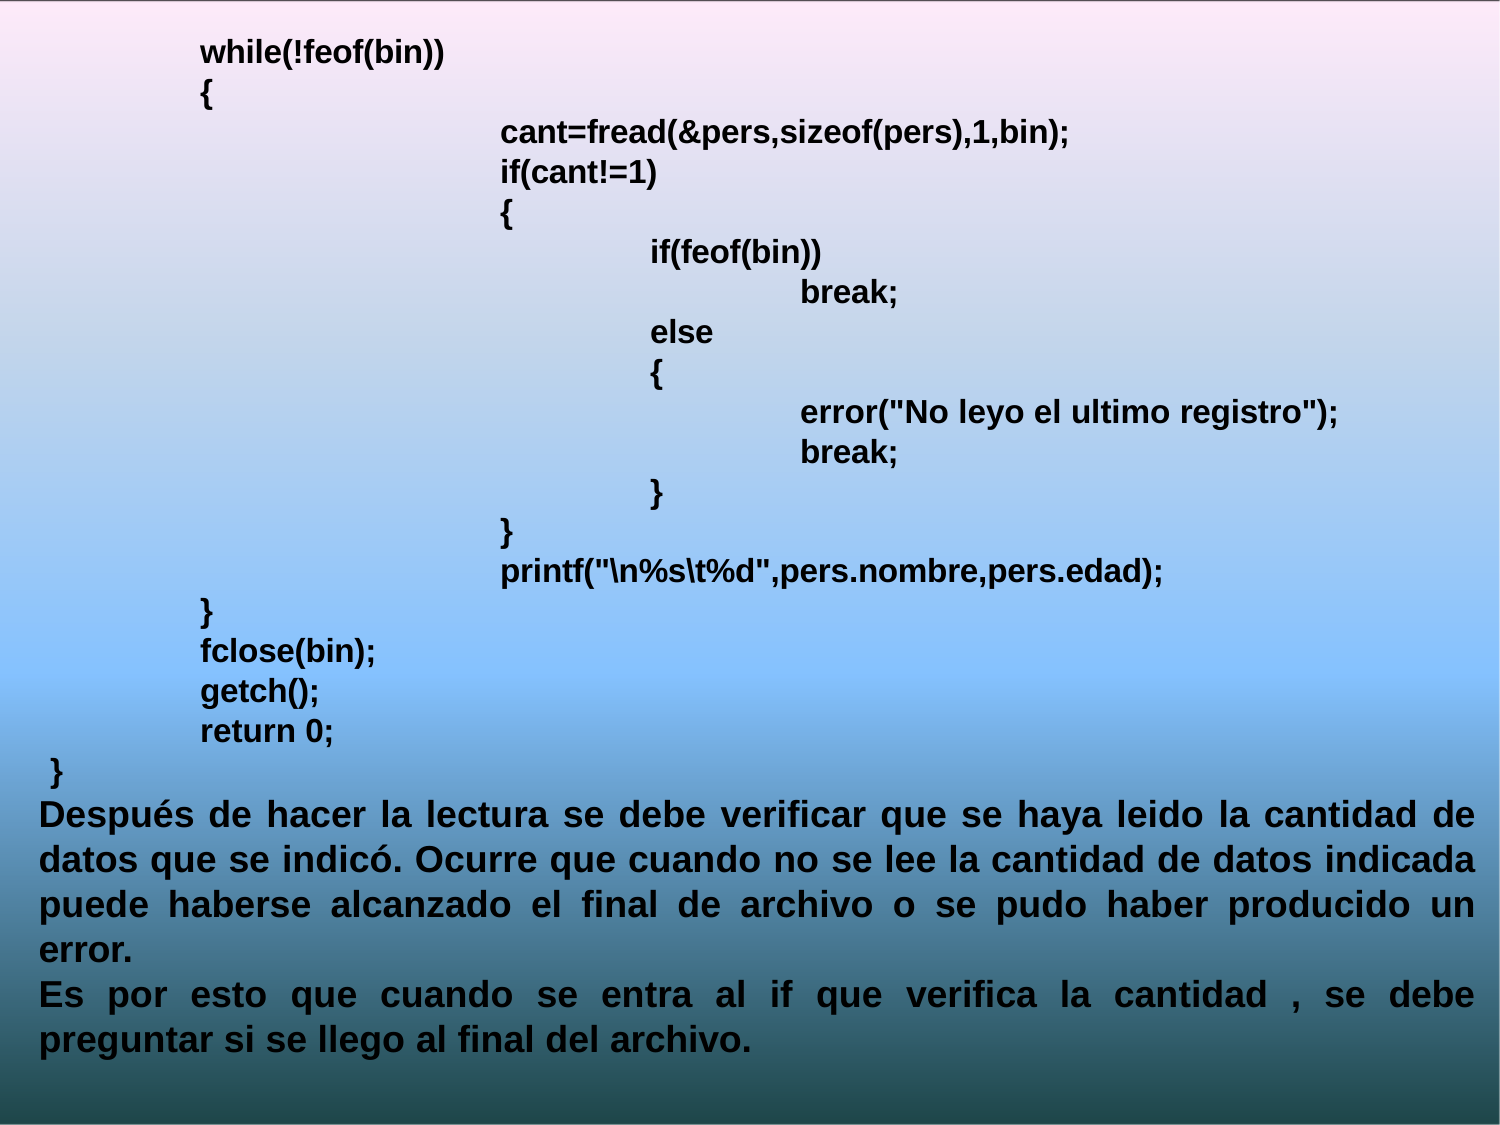

while(!feof(bin))
{
cant=fread(&pers,sizeof(pers),1,bin); if(cant!=1)
{
if(feof(bin))
break;
else
{
error("No leyo el ultimo registro"); break;
}
}
printf("\n%s\t%d",pers.nombre,pers.edad);
}
fclose(bin); getch(); return 0;
}
Después de hacer la lectura se debe verificar que se haya leido la cantidad de datos que se indicó. Ocurre que cuando no se lee la cantidad de datos indicada puede haberse alcanzado el final de archivo o se pudo haber producido un error.
Es  por  esto  que  cuando  se  entra  al  if  que  verifica  la  cantidad  ,  se  debe preguntar si se llego al final del archivo.